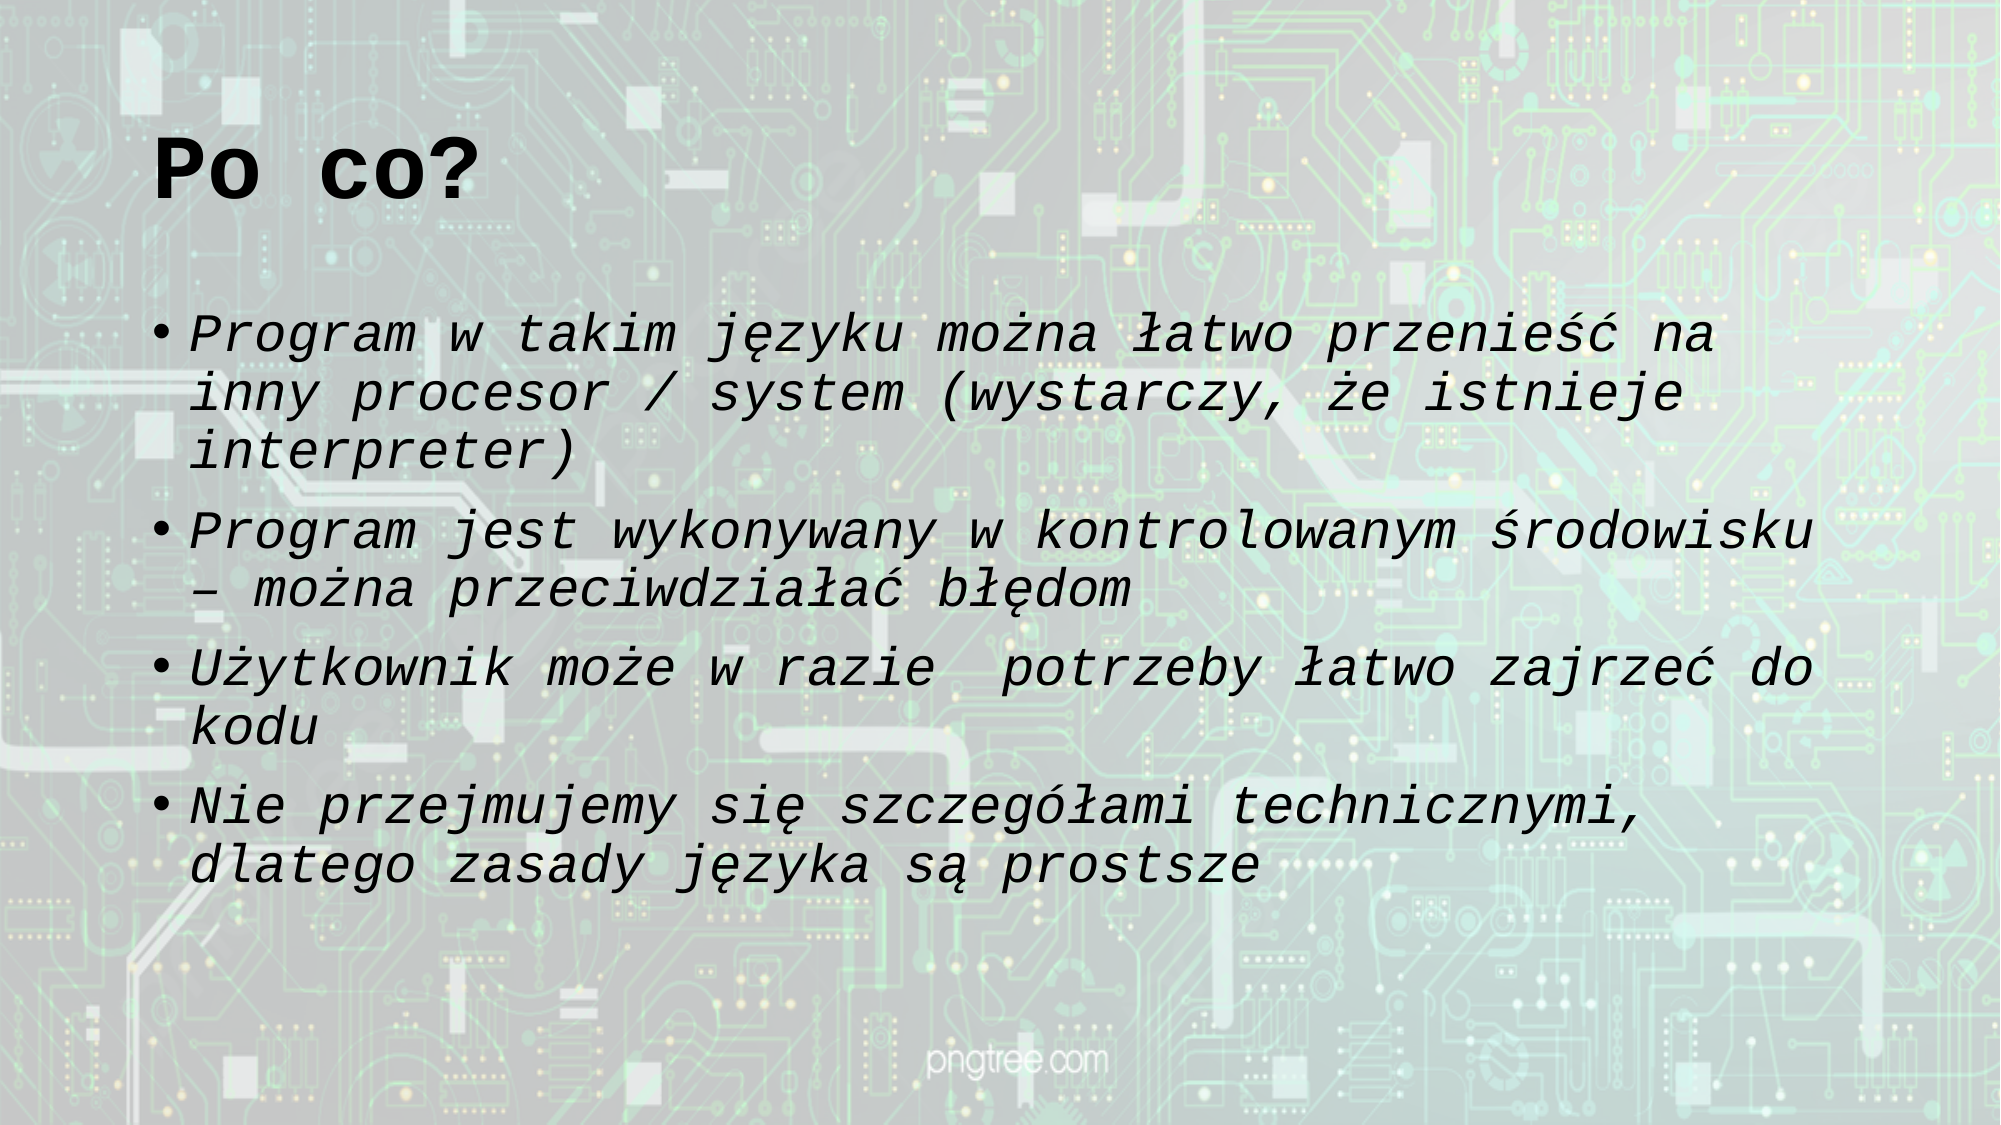

# Po co?
Program w takim języku można łatwo przenieść na inny procesor / system (wystarczy, że istnieje interpreter)
Program jest wykonywany w kontrolowanym środowisku – można przeciwdziałać błędom
Użytkownik może w razie  potrzeby łatwo zajrzeć do kodu
Nie przejmujemy się szczegółami technicznymi, dlatego zasady języka są prostsze